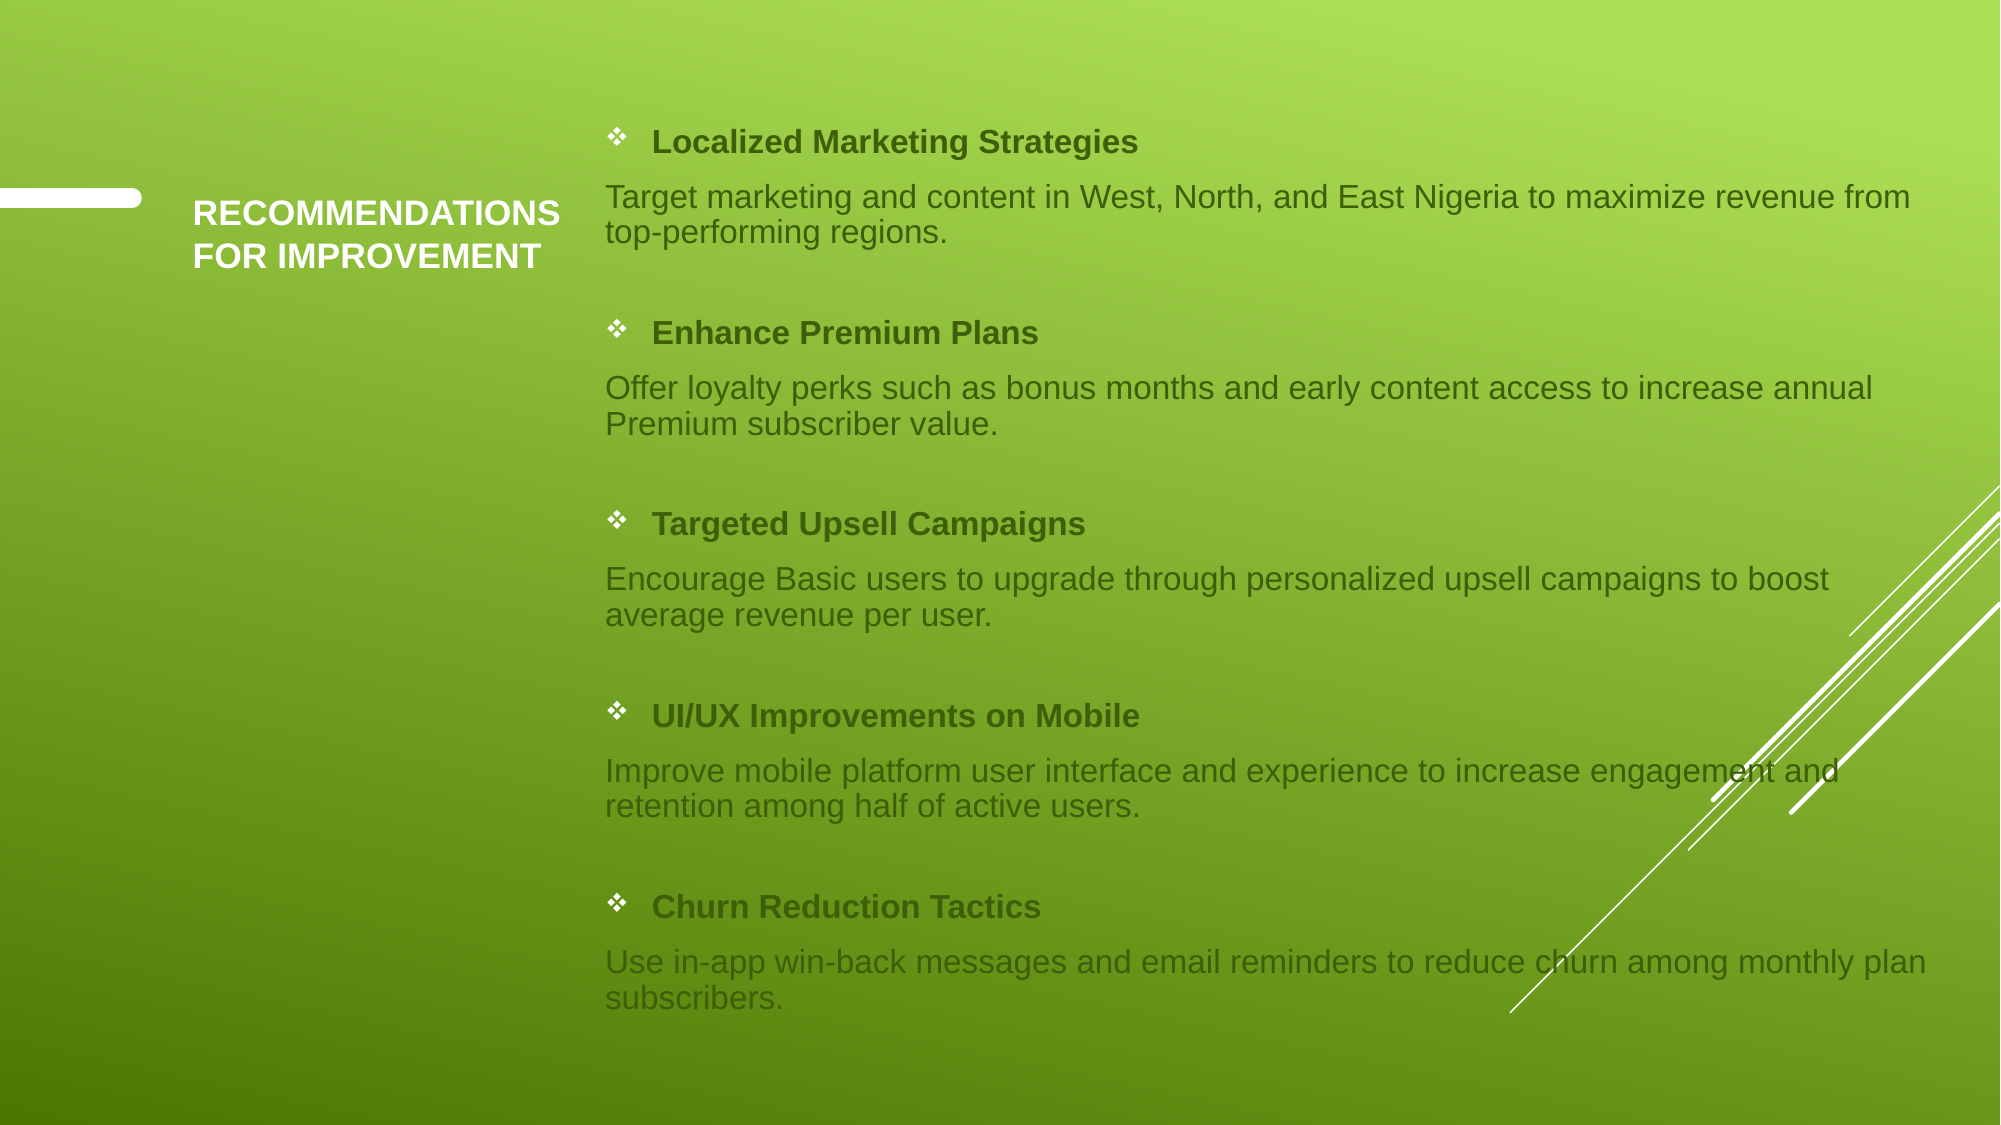

Localized Marketing Strategies
Target marketing and content in West, North, and East Nigeria to maximize revenue from top-performing regions.
Enhance Premium Plans
Offer loyalty perks such as bonus months and early content access to increase annual Premium subscriber value.
Targeted Upsell Campaigns
Encourage Basic users to upgrade through personalized upsell campaigns to boost average revenue per user.
UI/UX Improvements on Mobile
Improve mobile platform user interface and experience to increase engagement and retention among half of active users.
Churn Reduction Tactics
Use in-app win-back messages and email reminders to reduce churn among monthly plan subscribers.
# Recommendations for Improvement